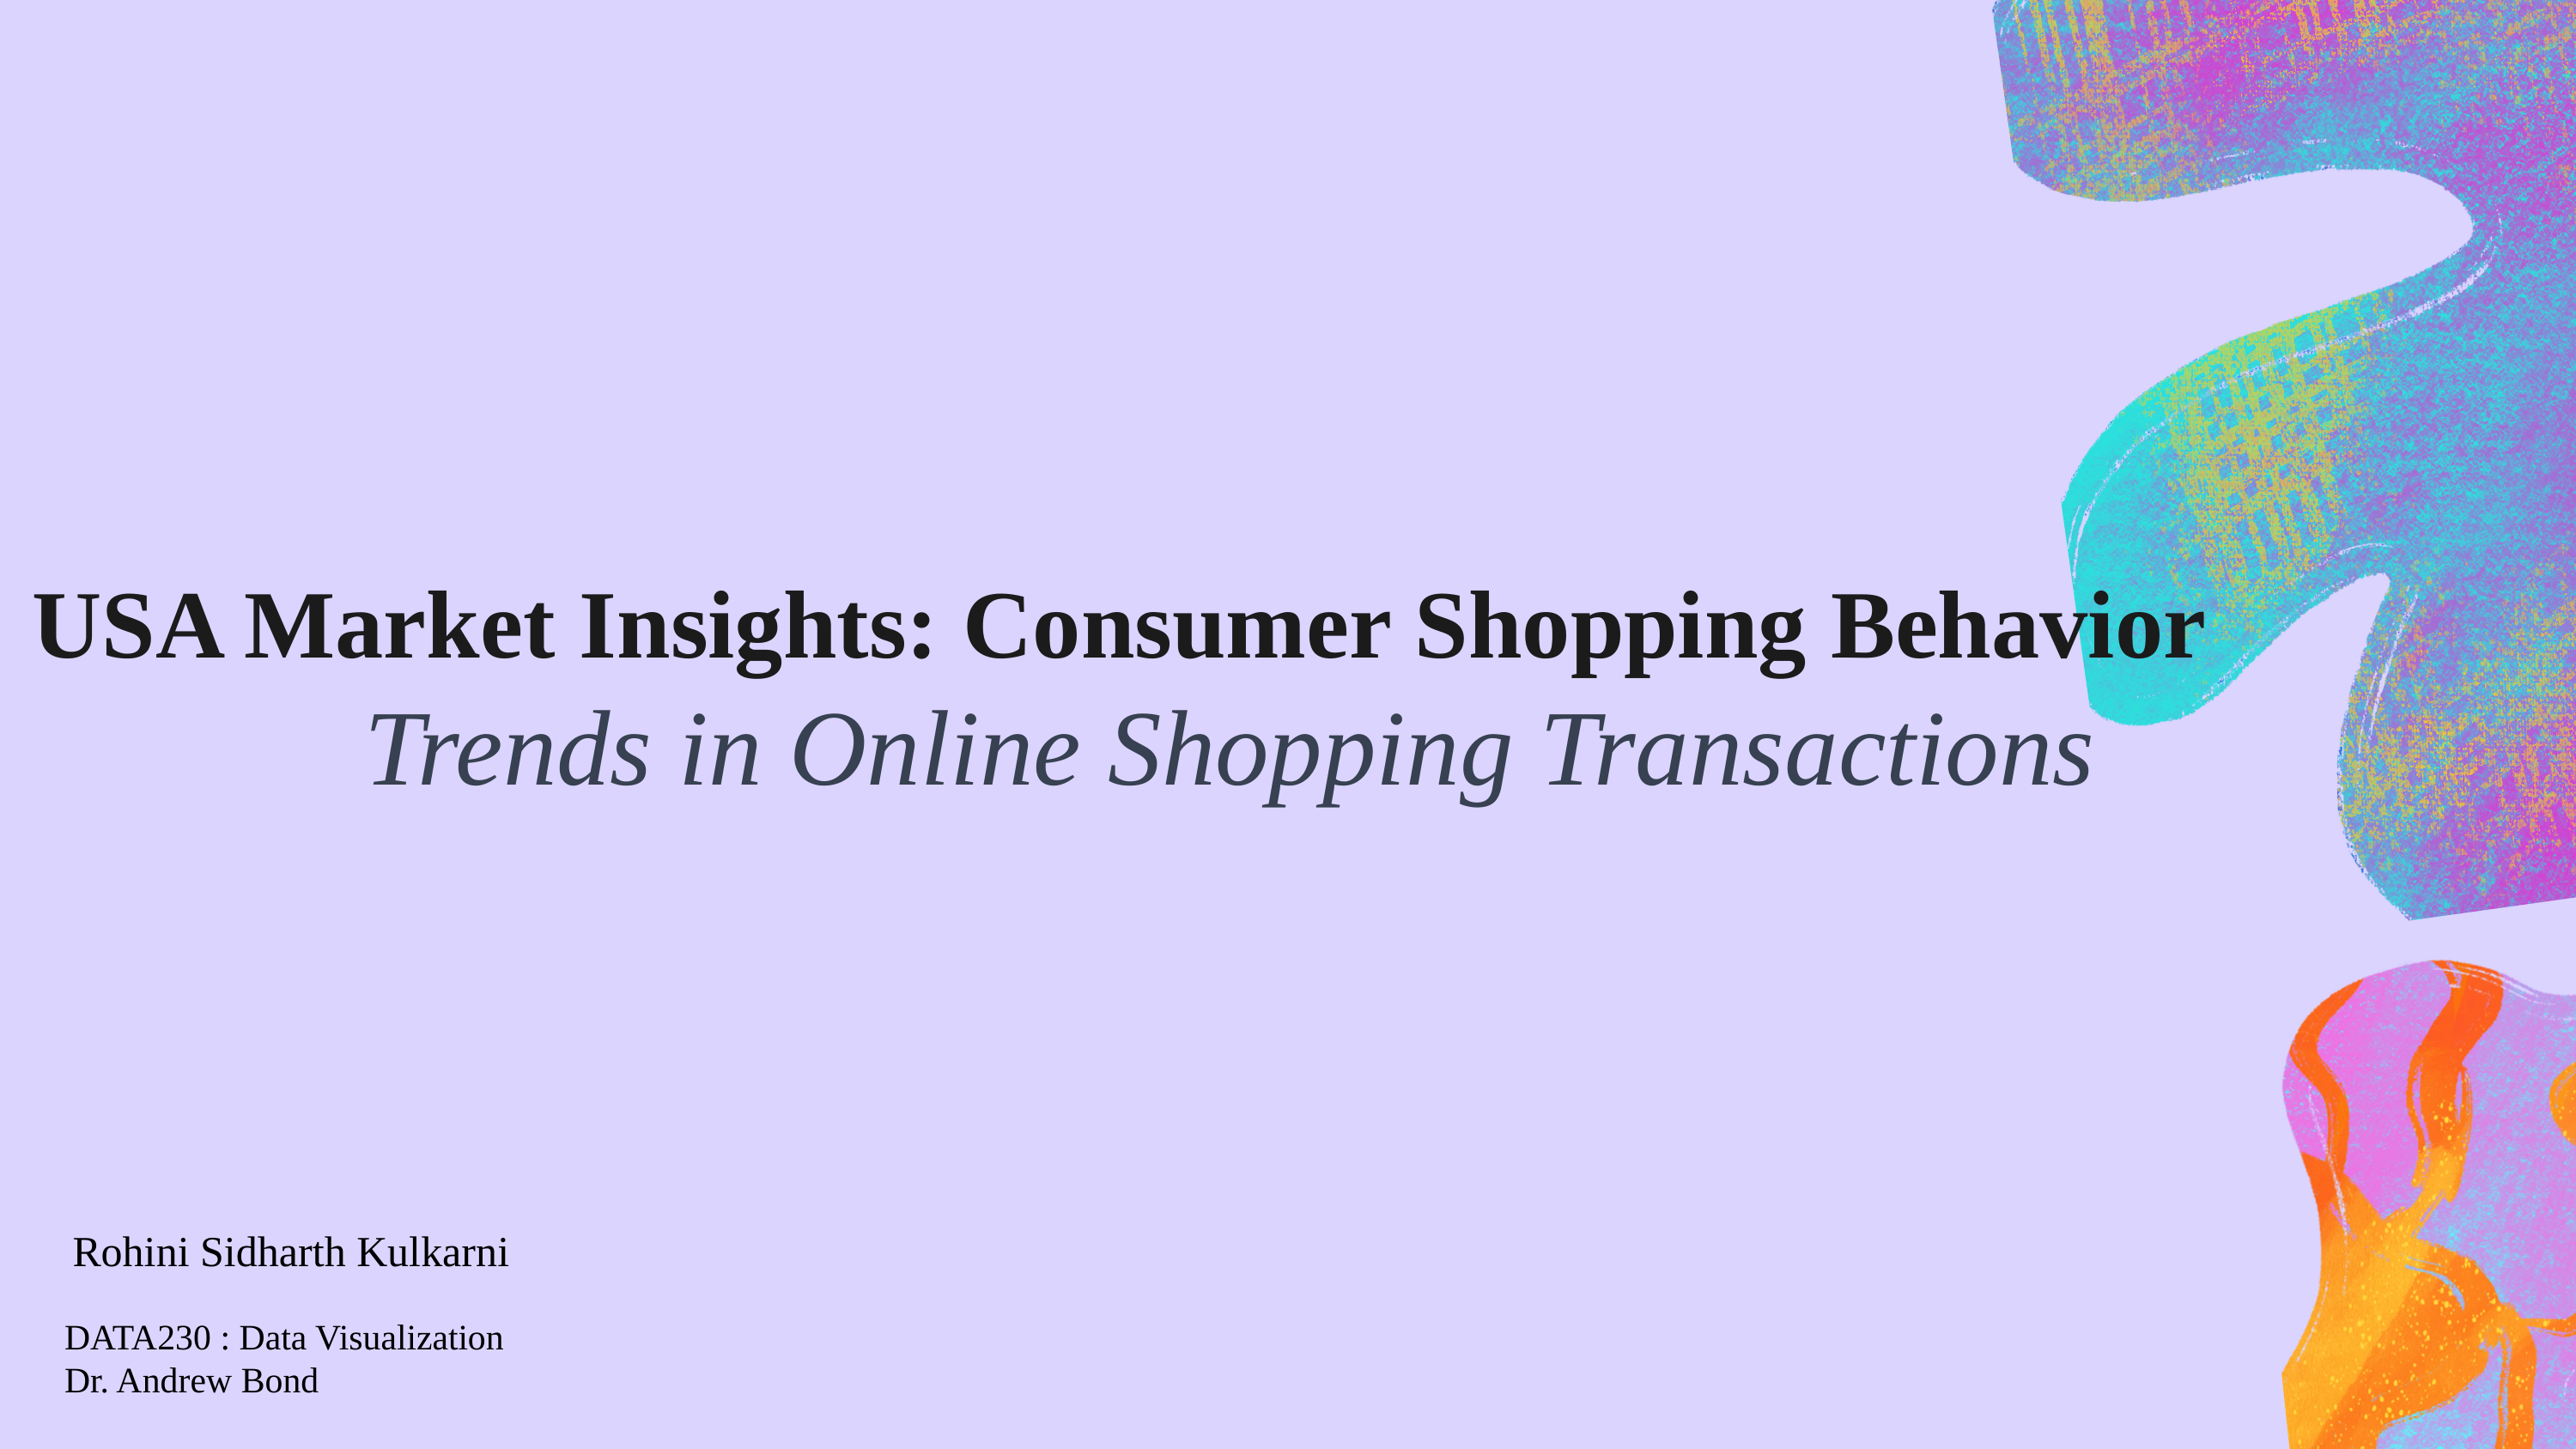

USA Market Insights: Consumer Shopping Behavior
       Trends in Online Shopping Transactions

Rohini Sidharth Kulkarni

DATA230 : Data Visualization
Dr. Andrew Bond